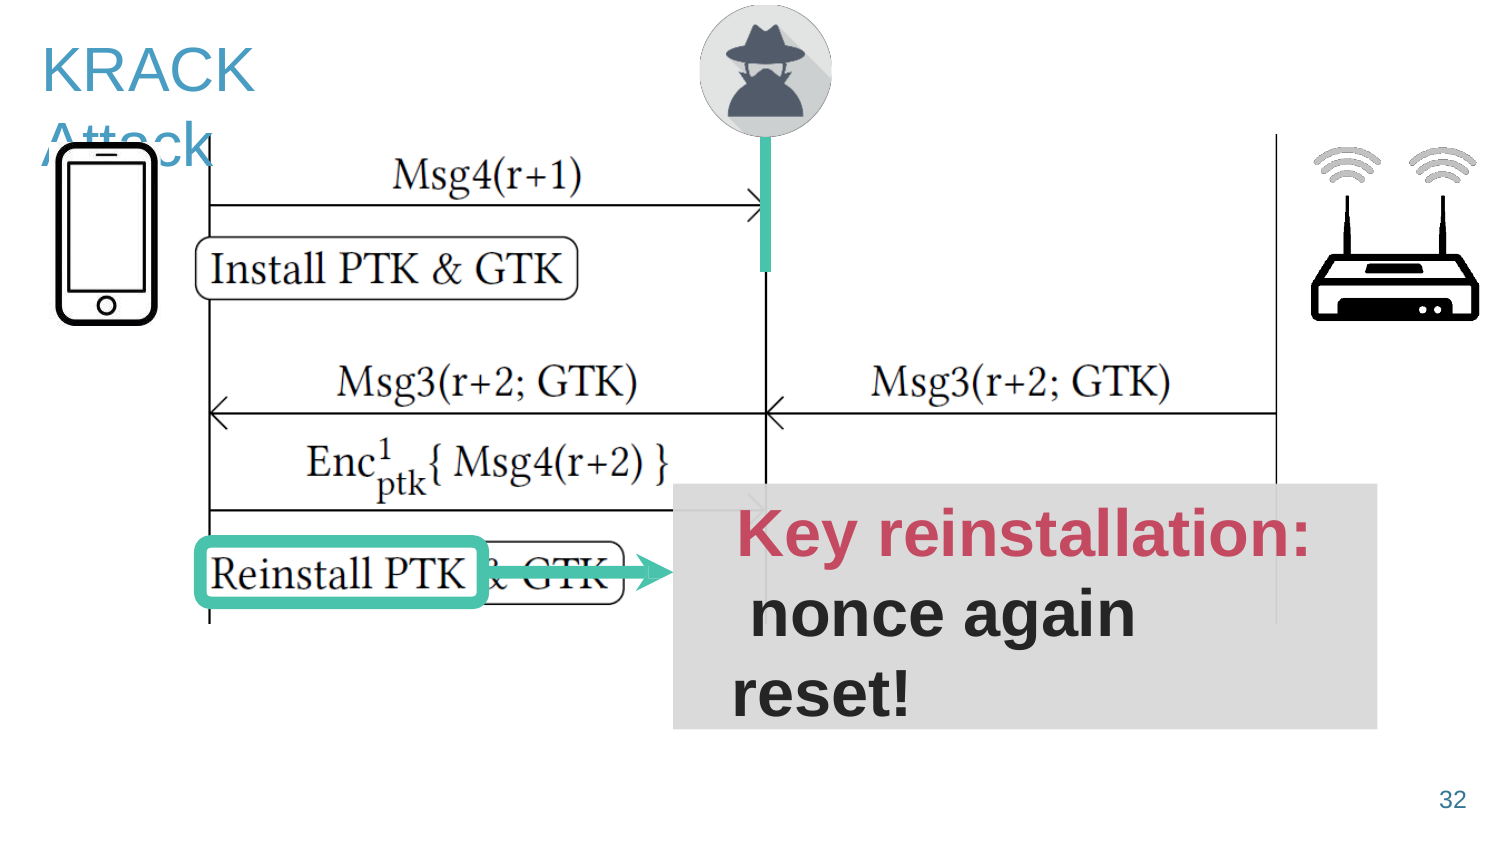

KRACK Attack

Key reinstallation:  nonce again reset!

32